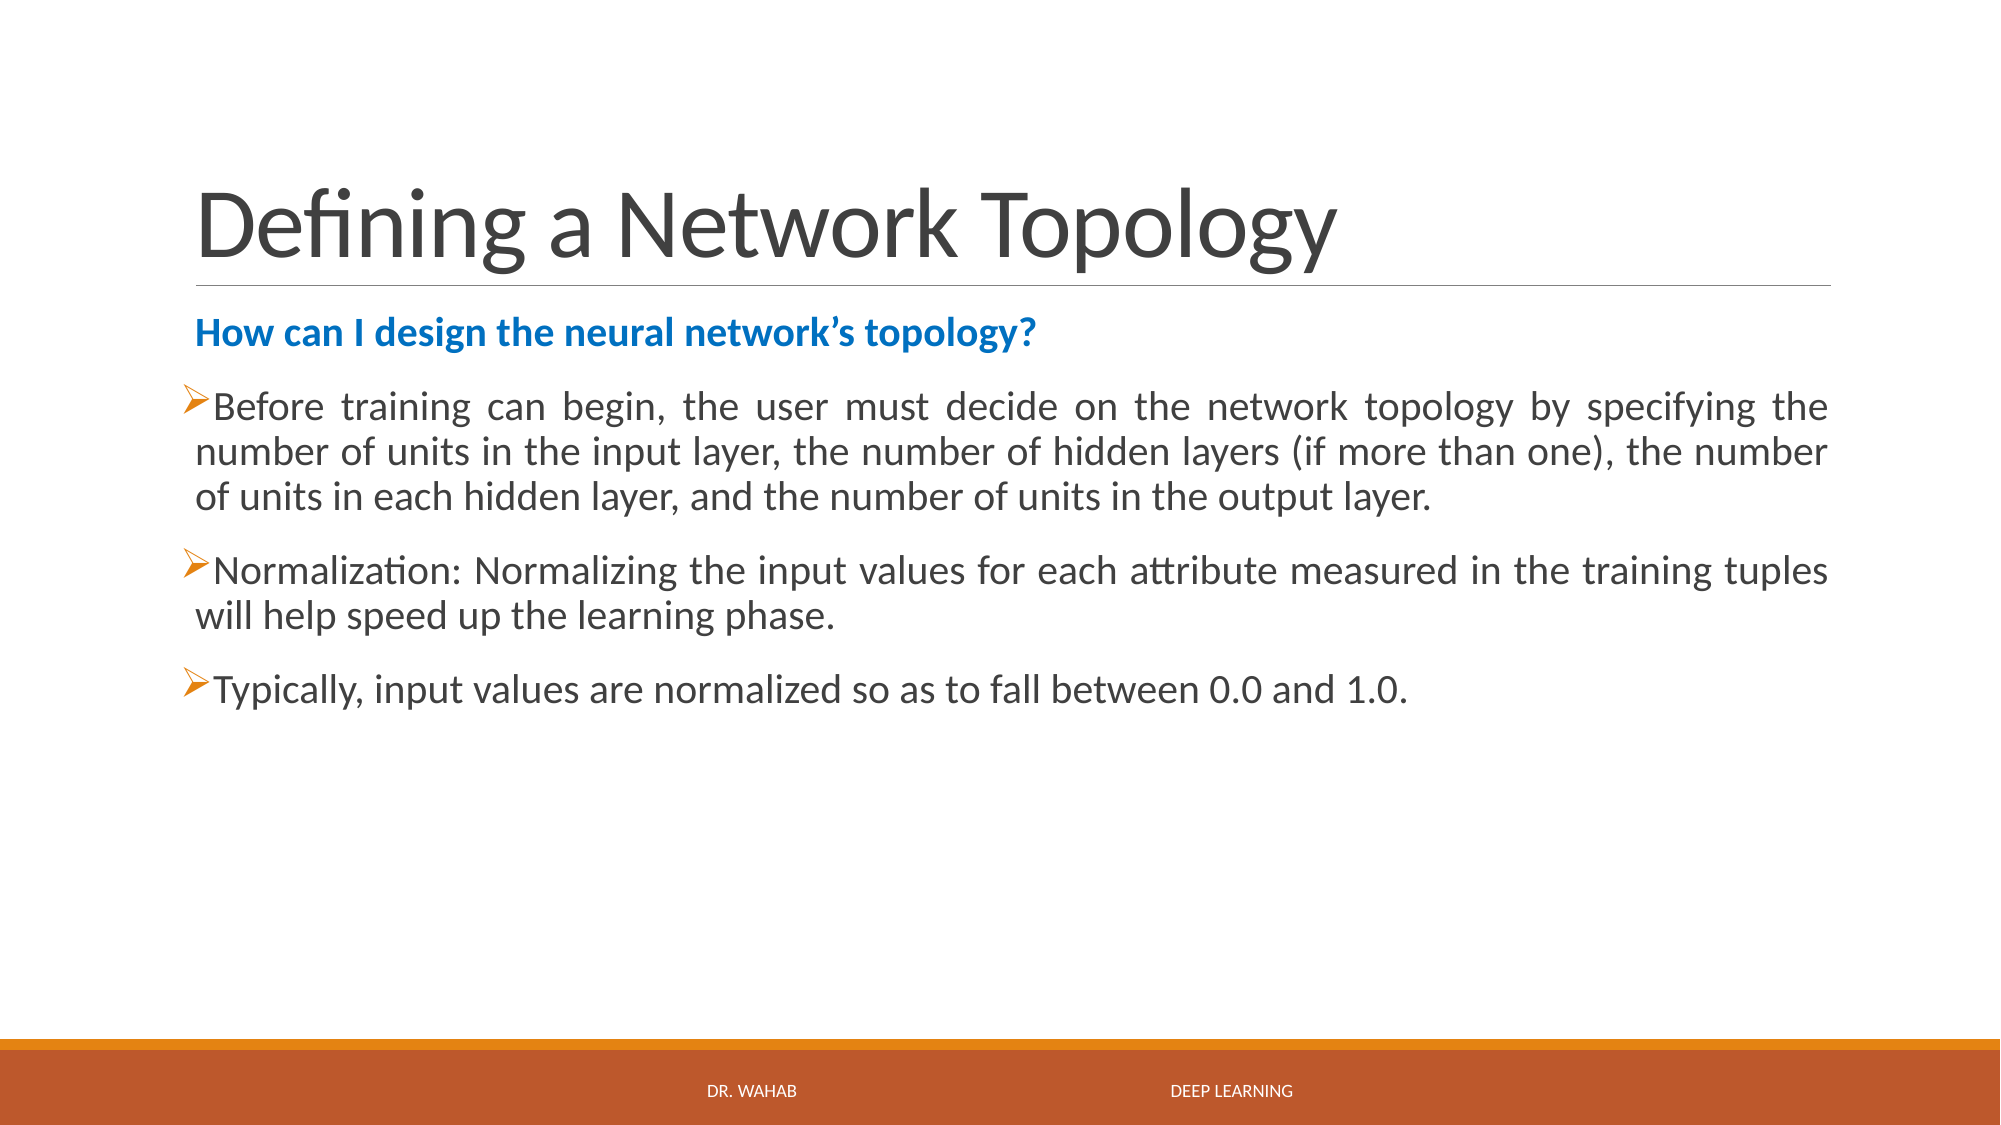

# Defining a Network Topology
How can I design the neural network’s topology?
Before training can begin, the user must decide on the network topology by specifying the number of units in the input layer, the number of hidden layers (if more than one), the number of units in each hidden layer, and the number of units in the output layer.
Normalization: Normalizing the input values for each attribute measured in the training tuples will help speed up the learning phase.
Typically, input values are normalized so as to fall between 0.0 and 1.0.

DR. WAHAB                                                                                        Deep Learning